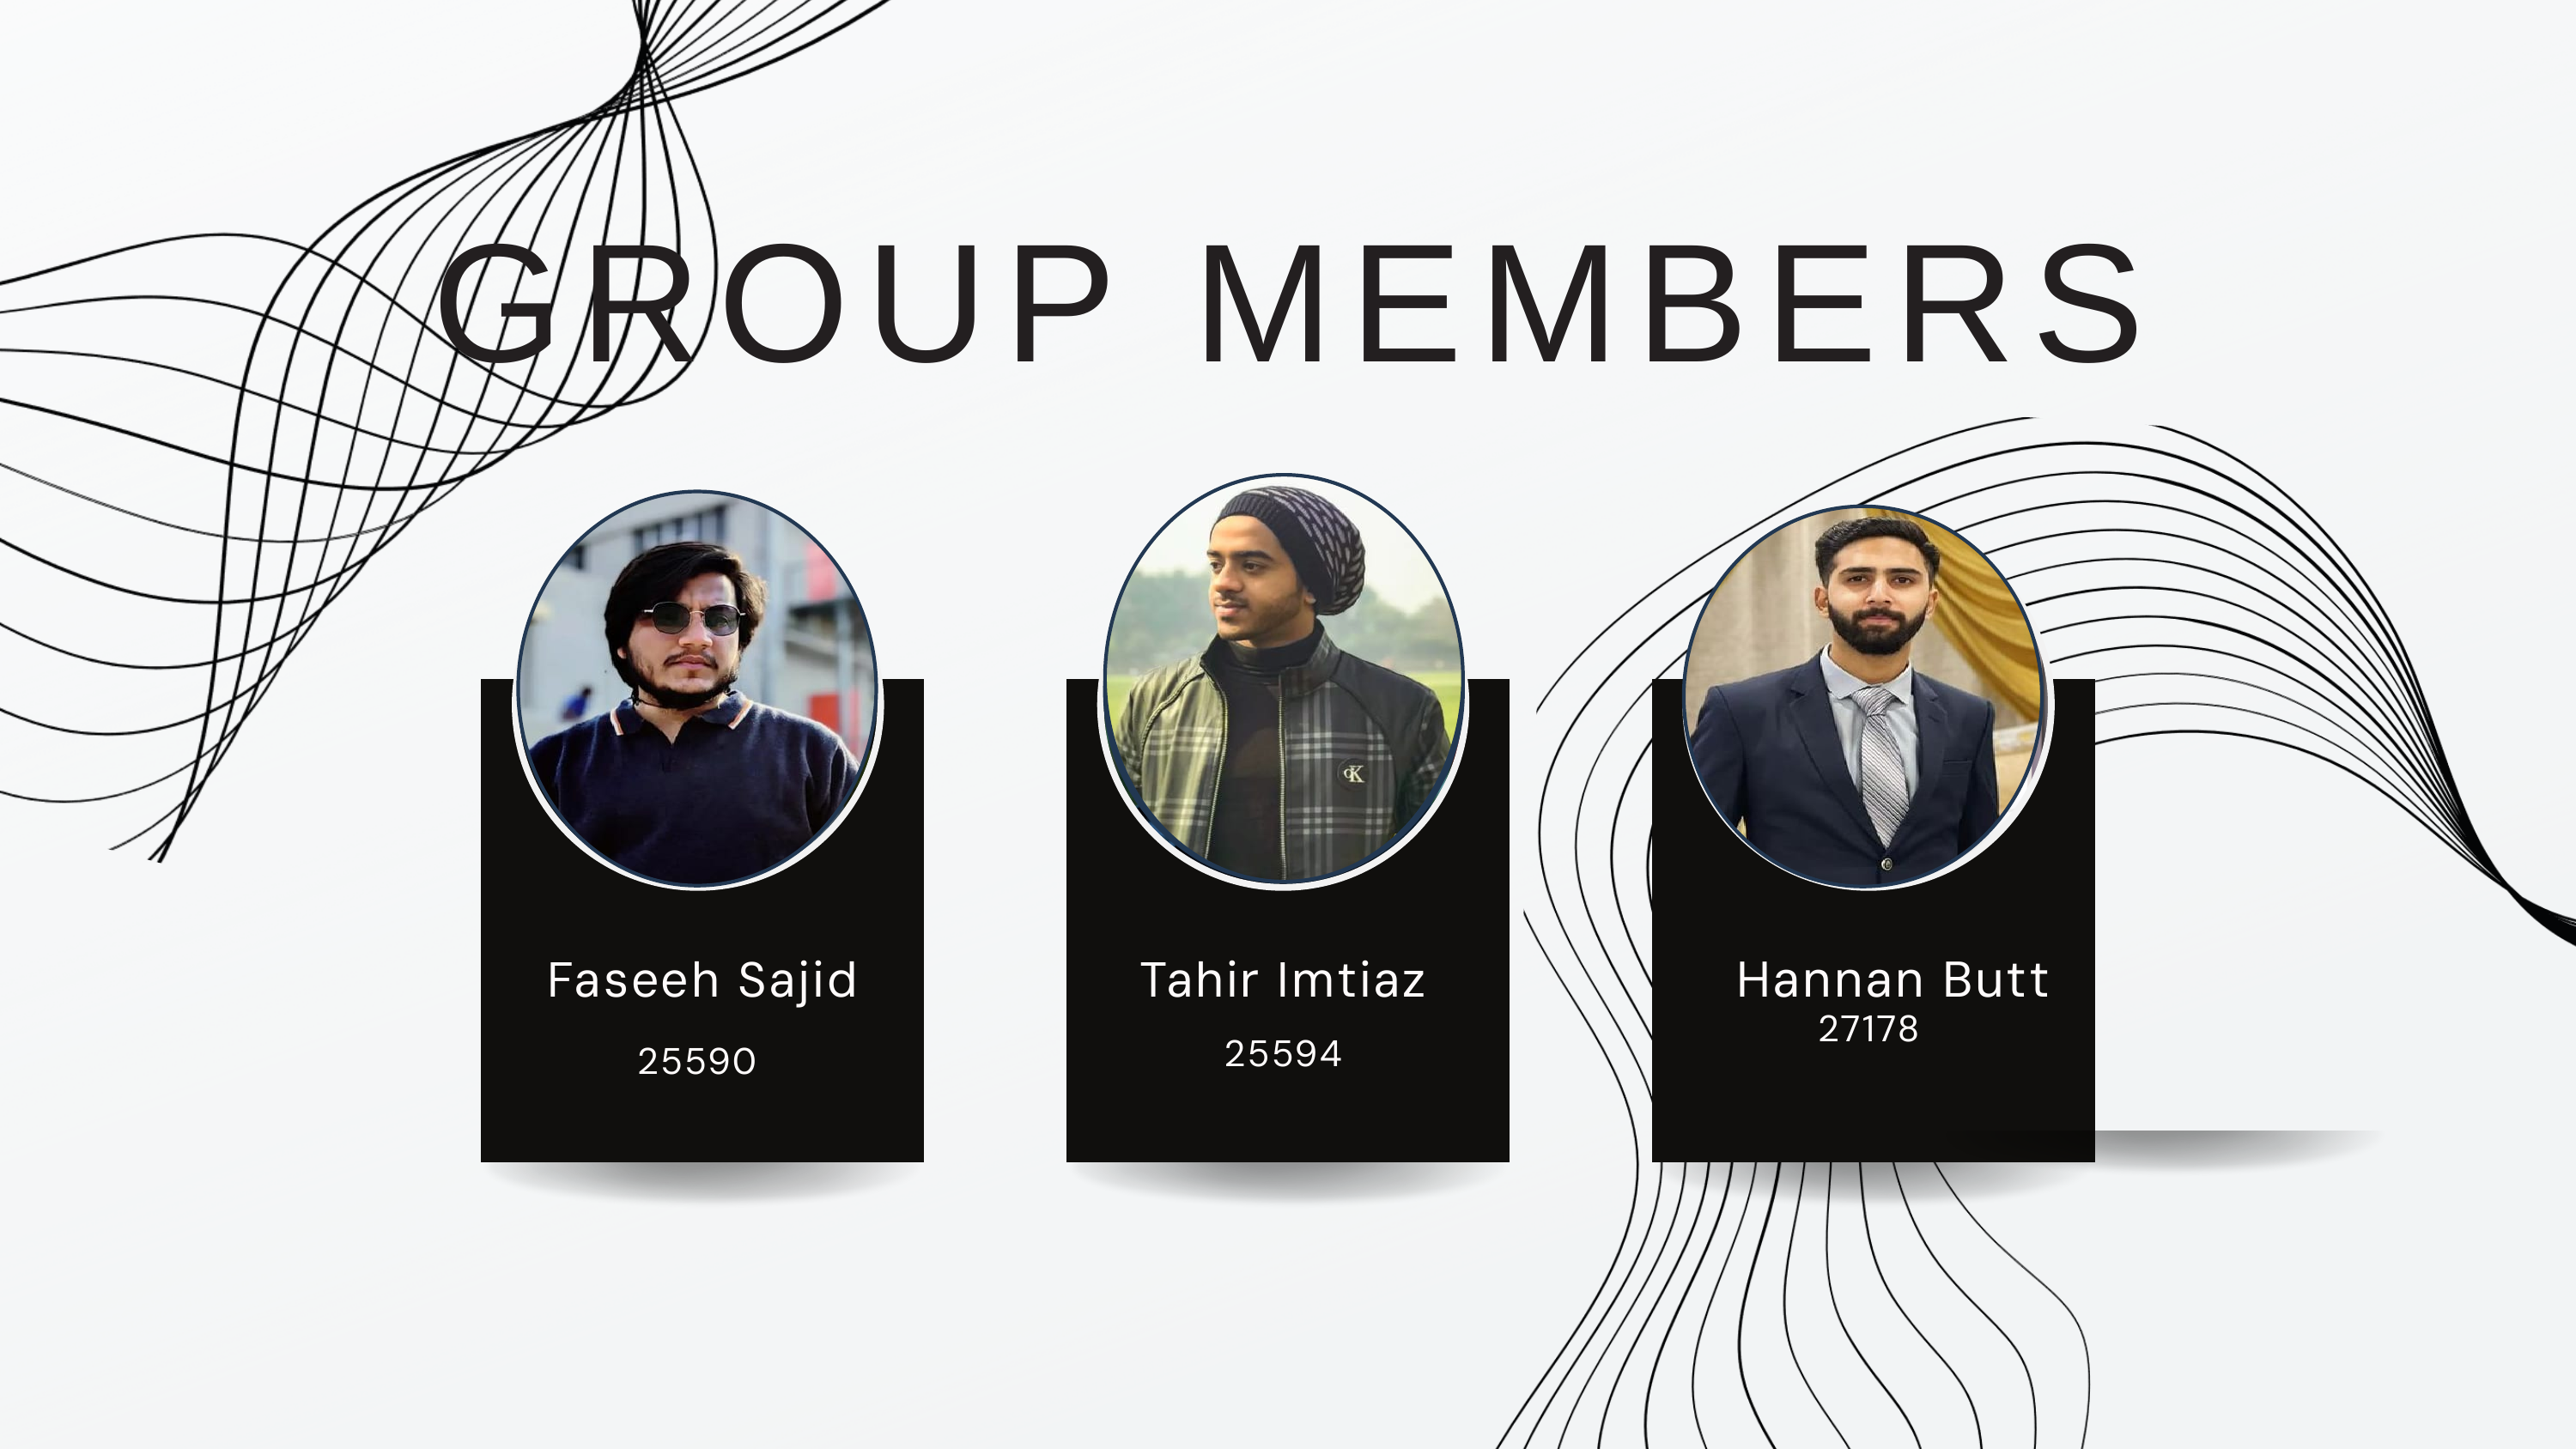

GROUP MEMBERS

Faseeh Sajid
Tahir Imtiaz
Hannan Butt
27178
25594
25590